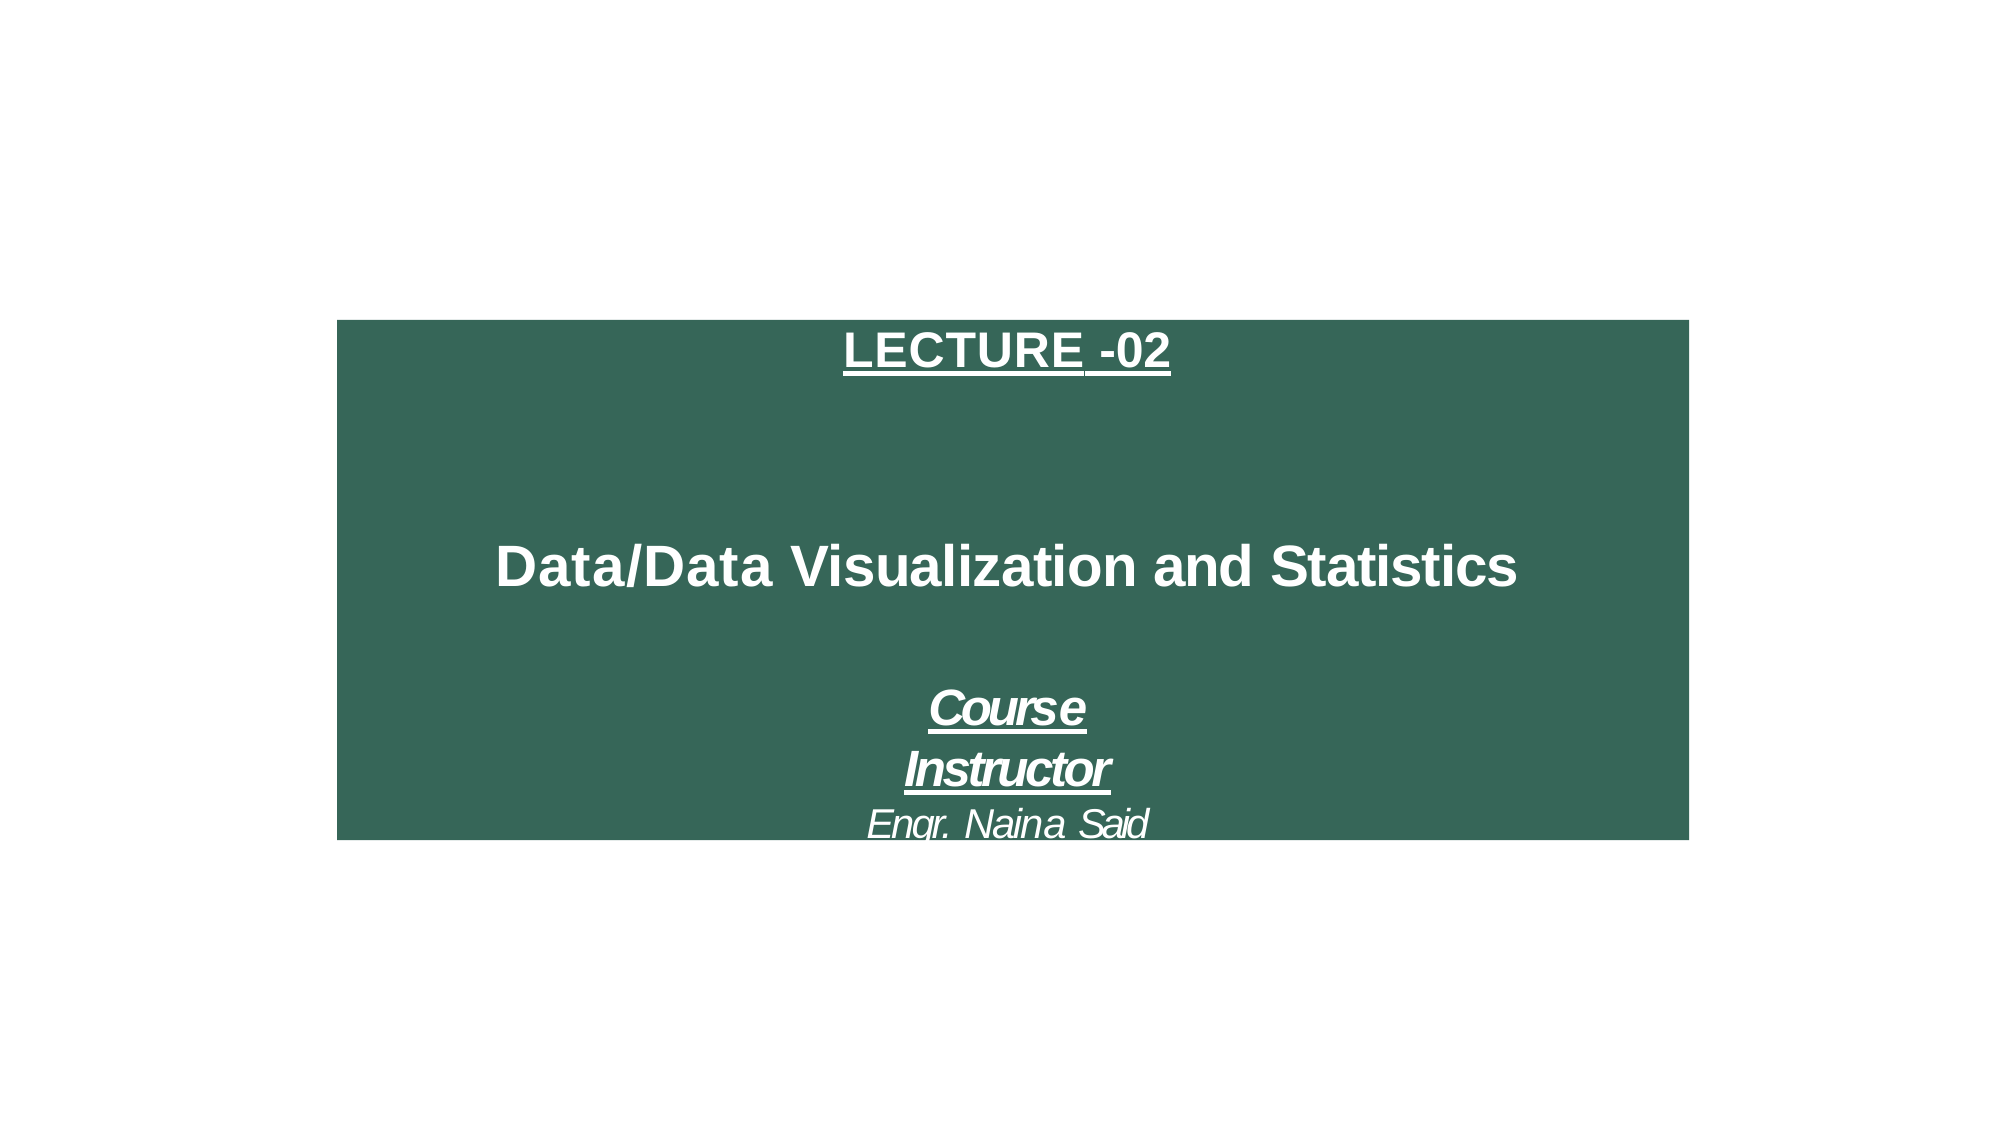

LECTURE -02

# Data/Data Visualization and Statistics
Course Instructor
Engr. Naina Said